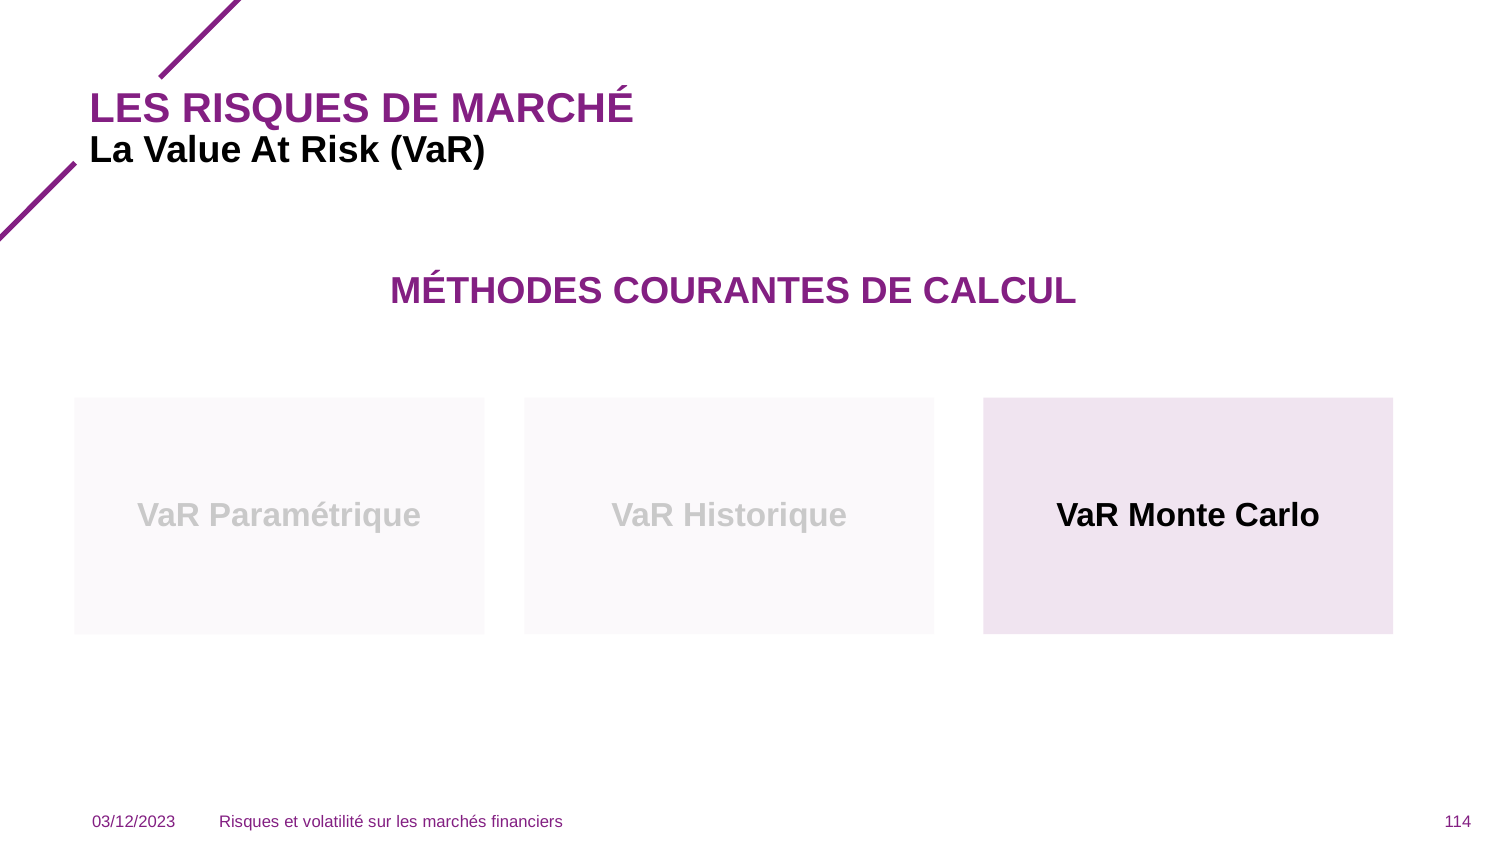

# Les risques de marché
La Value At Risk (VaR)
MÉTHODES COURANTES DE CALCUL

VaR Historique
VaR Monte Carlo
VaR Paramétrique
03/12/2023
Risques et volatilité sur les marchés financiers
114